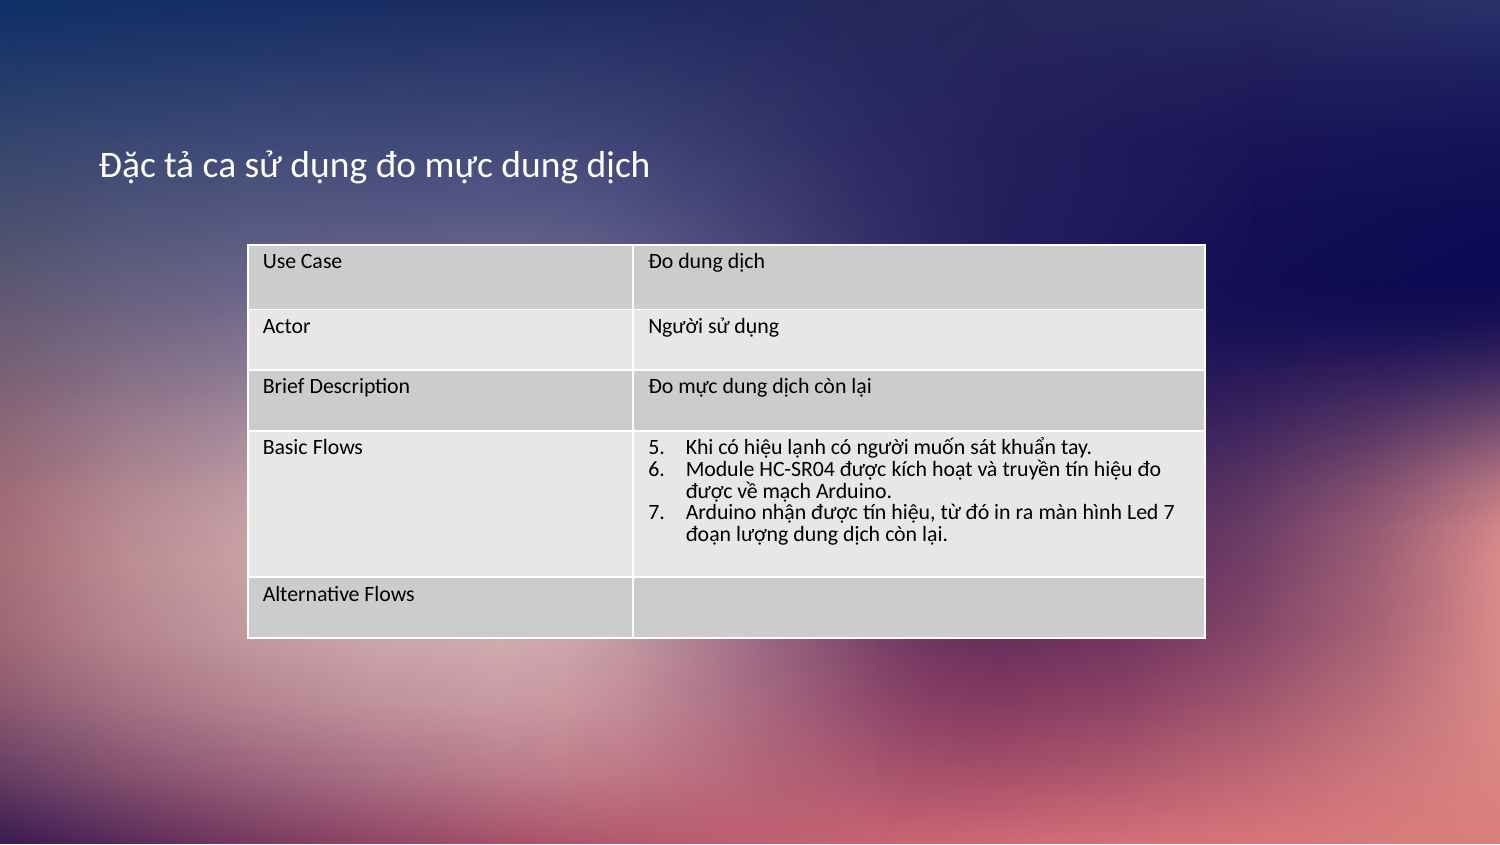

Đặc tả ca sử dụng đo mực dung dịch
| Use Case | Đo dung dịch |
| --- | --- |
| Actor | Người sử dụng |
| Brief Description | Đo mực dung dịch còn lại |
| Basic Flows | Khi có hiệu lạnh có người muốn sát khuẩn tay. Module HC-SR04 được kích hoạt và truyền tín hiệu đo được về mạch Arduino. Arduino nhận được tín hiệu, từ đó in ra màn hình Led 7 đoạn lượng dung dịch còn lại. |
| Alternative Flows |  |